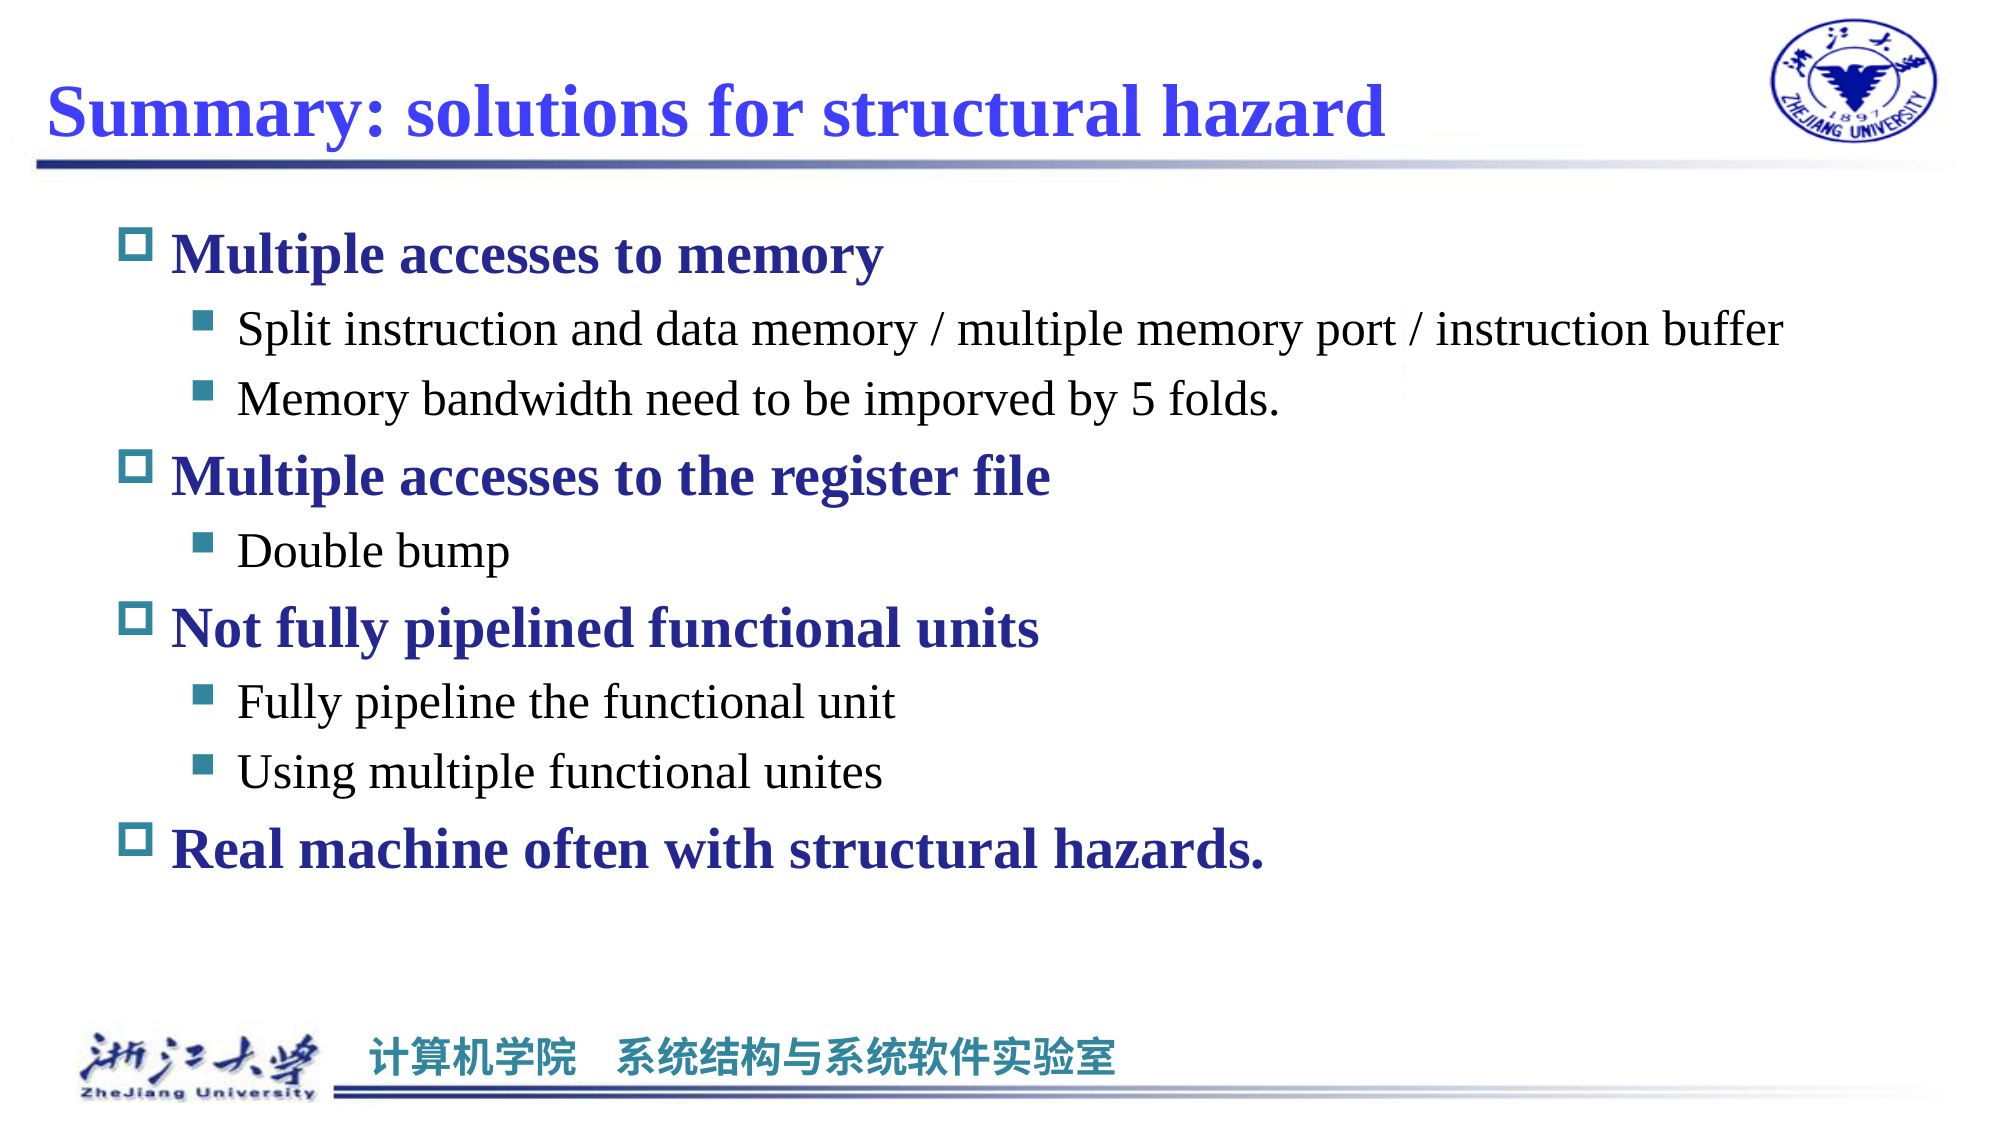

# Summary: solutions for structural hazard
Multiple accesses to memory
Split instruction and data memory / multiple memory port / instruction buffer
Memory bandwidth need to be imporved by 5 folds.
Multiple accesses to the register file
Double bump
Not fully pipelined functional units
Fully pipeline the functional unit
Using multiple functional unites
Real machine often with structural hazards.